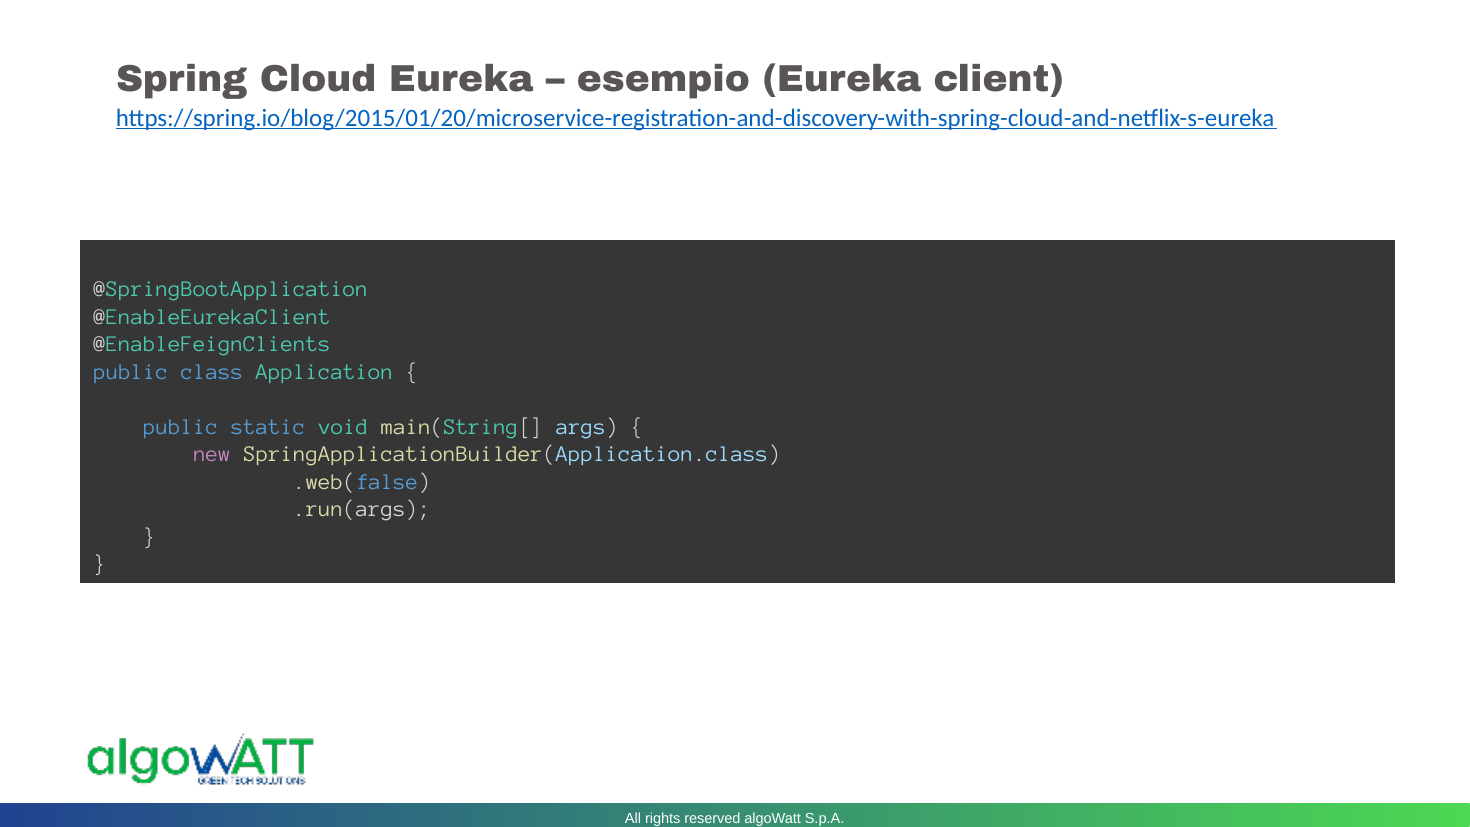

# Spring Cloud Eureka – esempio (Eureka client)
https://spring.io/blog/2015/01/20/microservice-registration-and-discovery-with-spring-cloud-and-netflix-s-eureka
@SpringBootApplication
@EnableEurekaClient
@EnableFeignClients
public class Application {
    public static void main(String[] args) {
        new SpringApplicationBuilder(Application.class)
                .web(false)
                .run(args);
    }
}
All rights reserved algoWatt S.p.A.